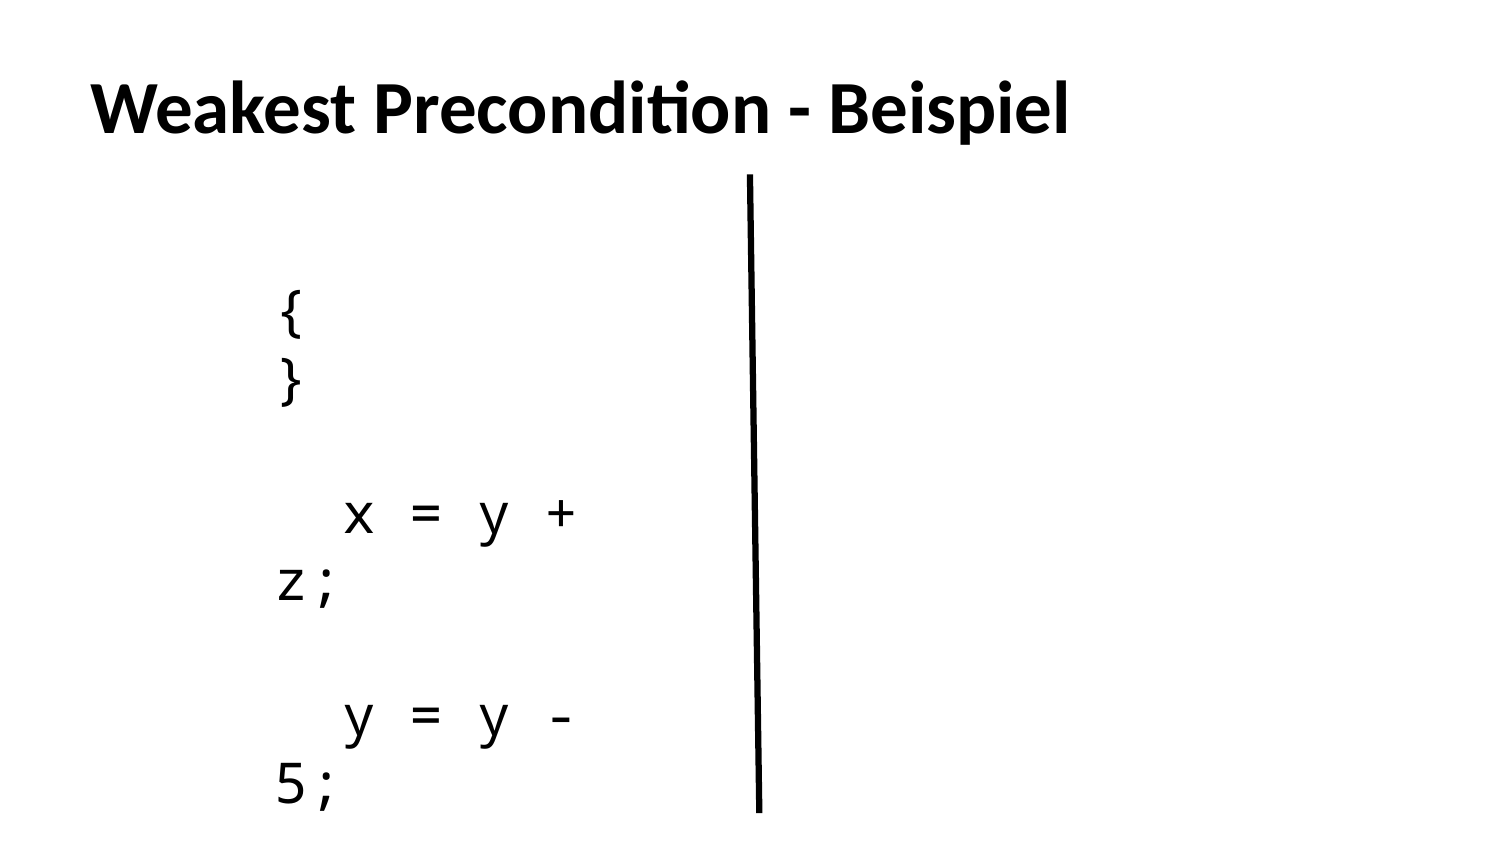

# Weakest Precondition - Beispiel
{           }

  x = y + z;

  y = y - 5;

{y < 0}